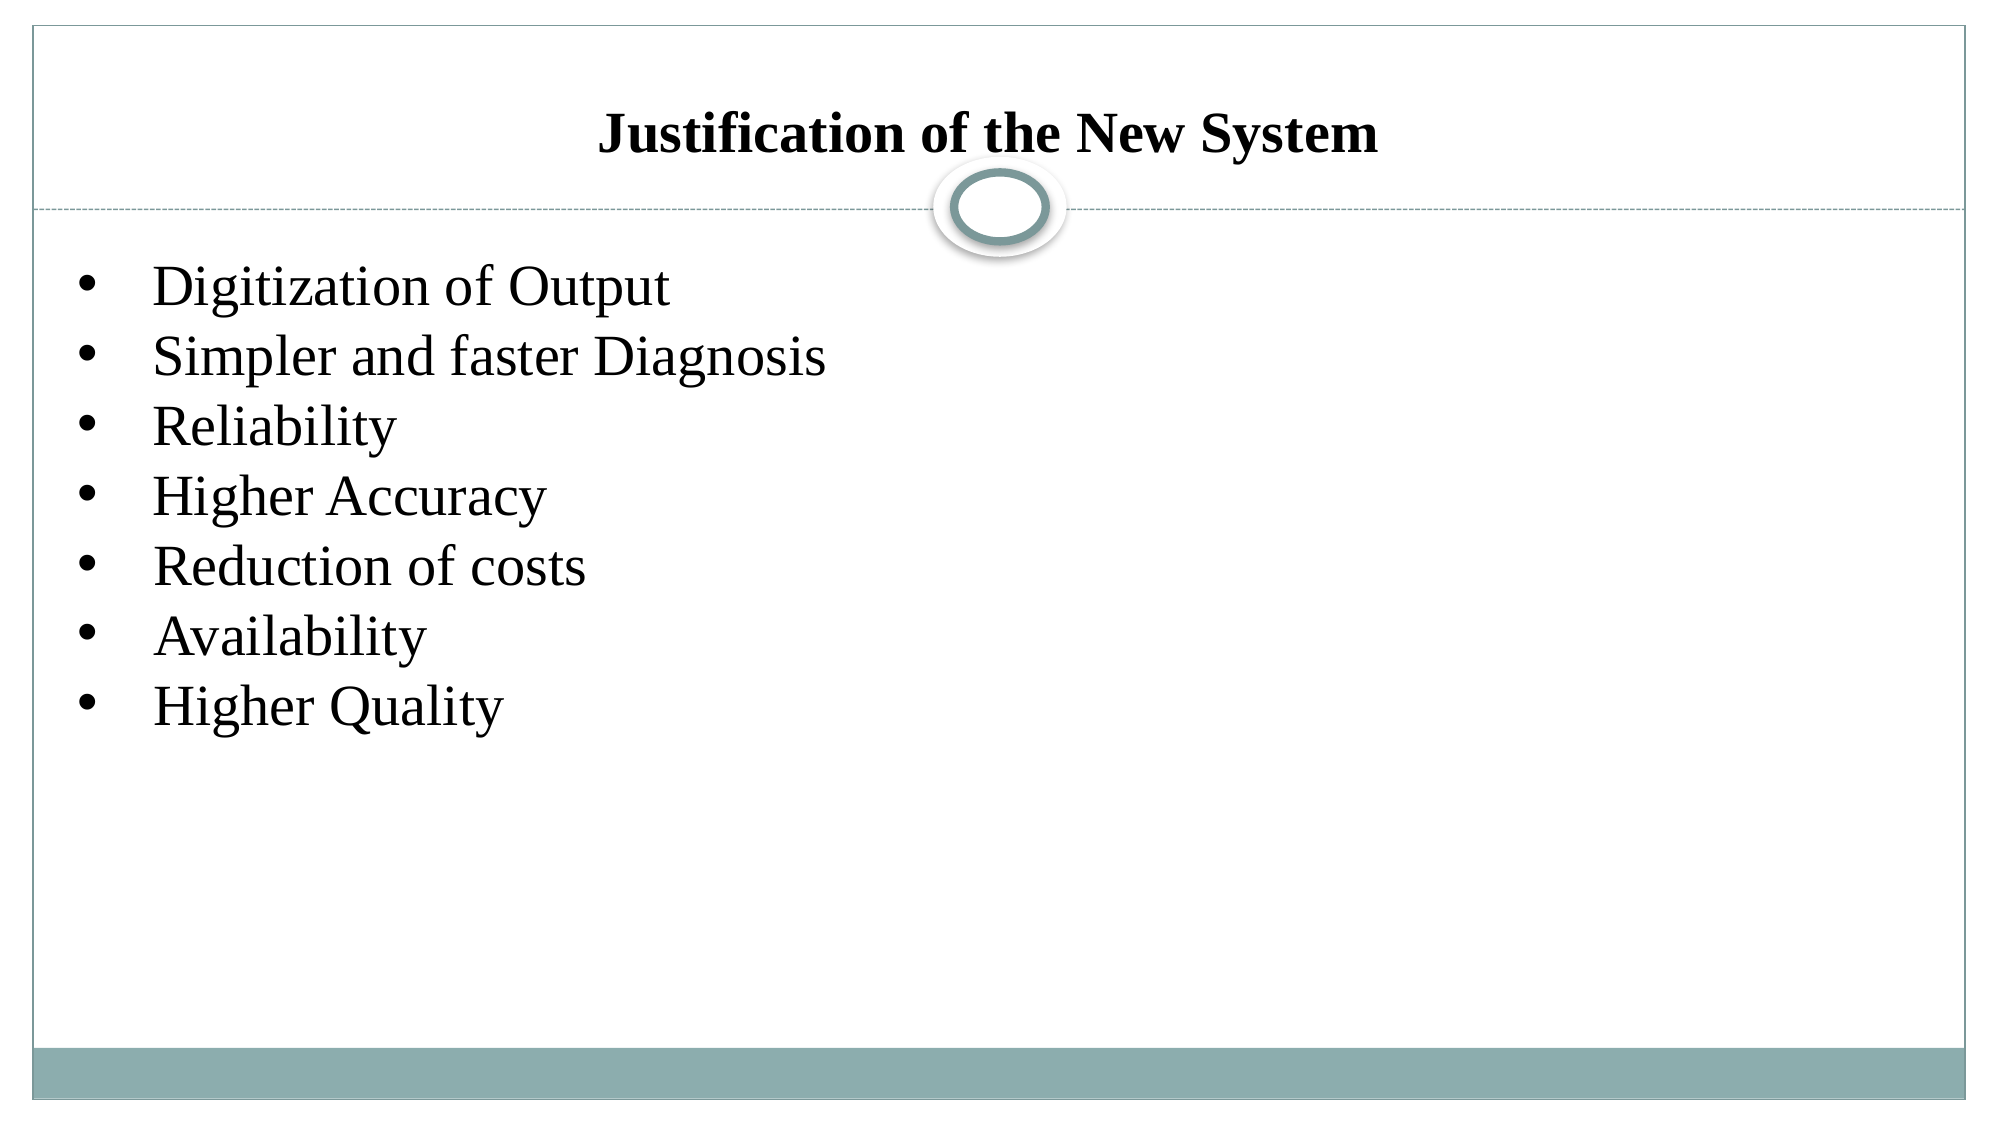

Justification of the New System

Digitization of Output
Simpler and faster Diagnosis
Reliability
Higher Accuracy
  Reduction of costs
  Availability
  Higher Quality